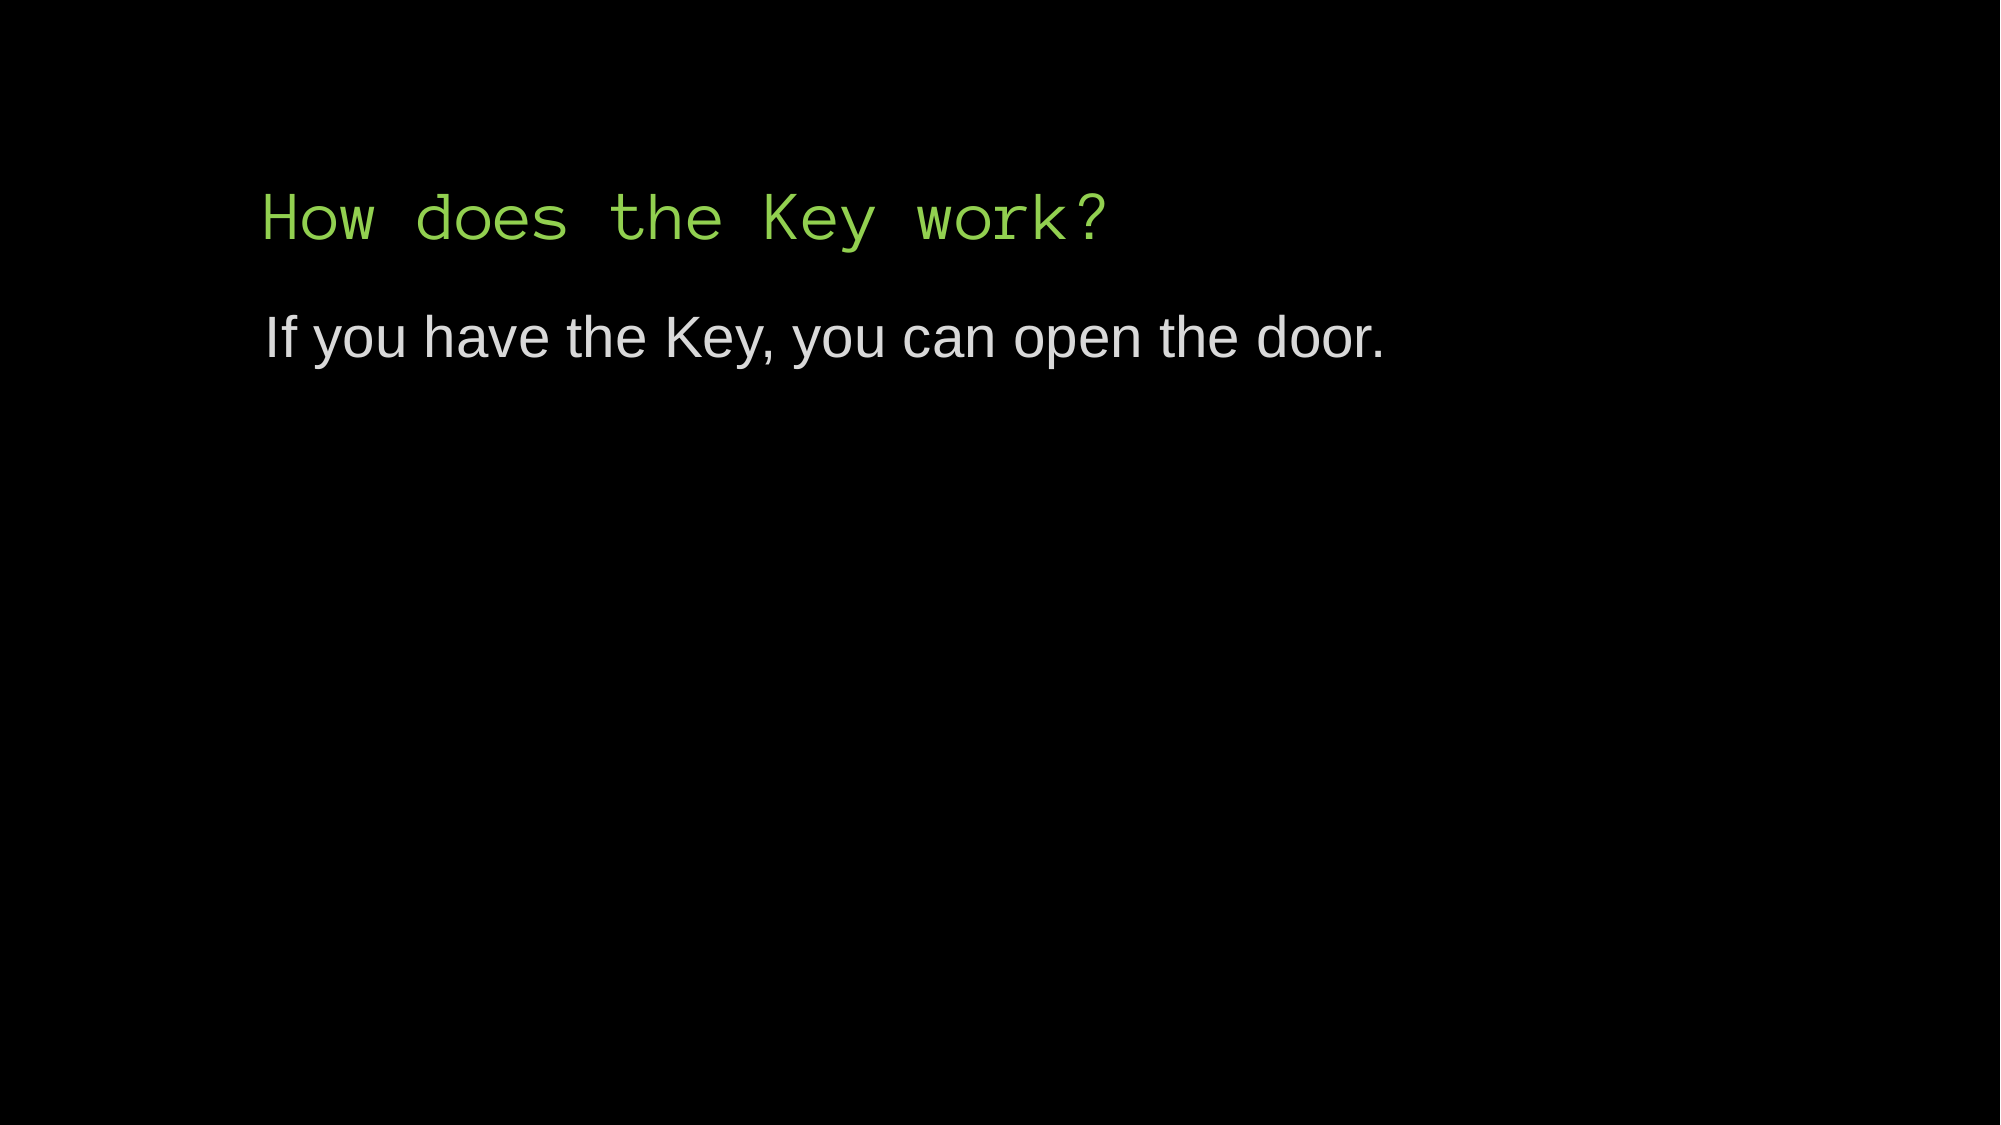

# How does the Key work?
If you have the Key, you can open the door.